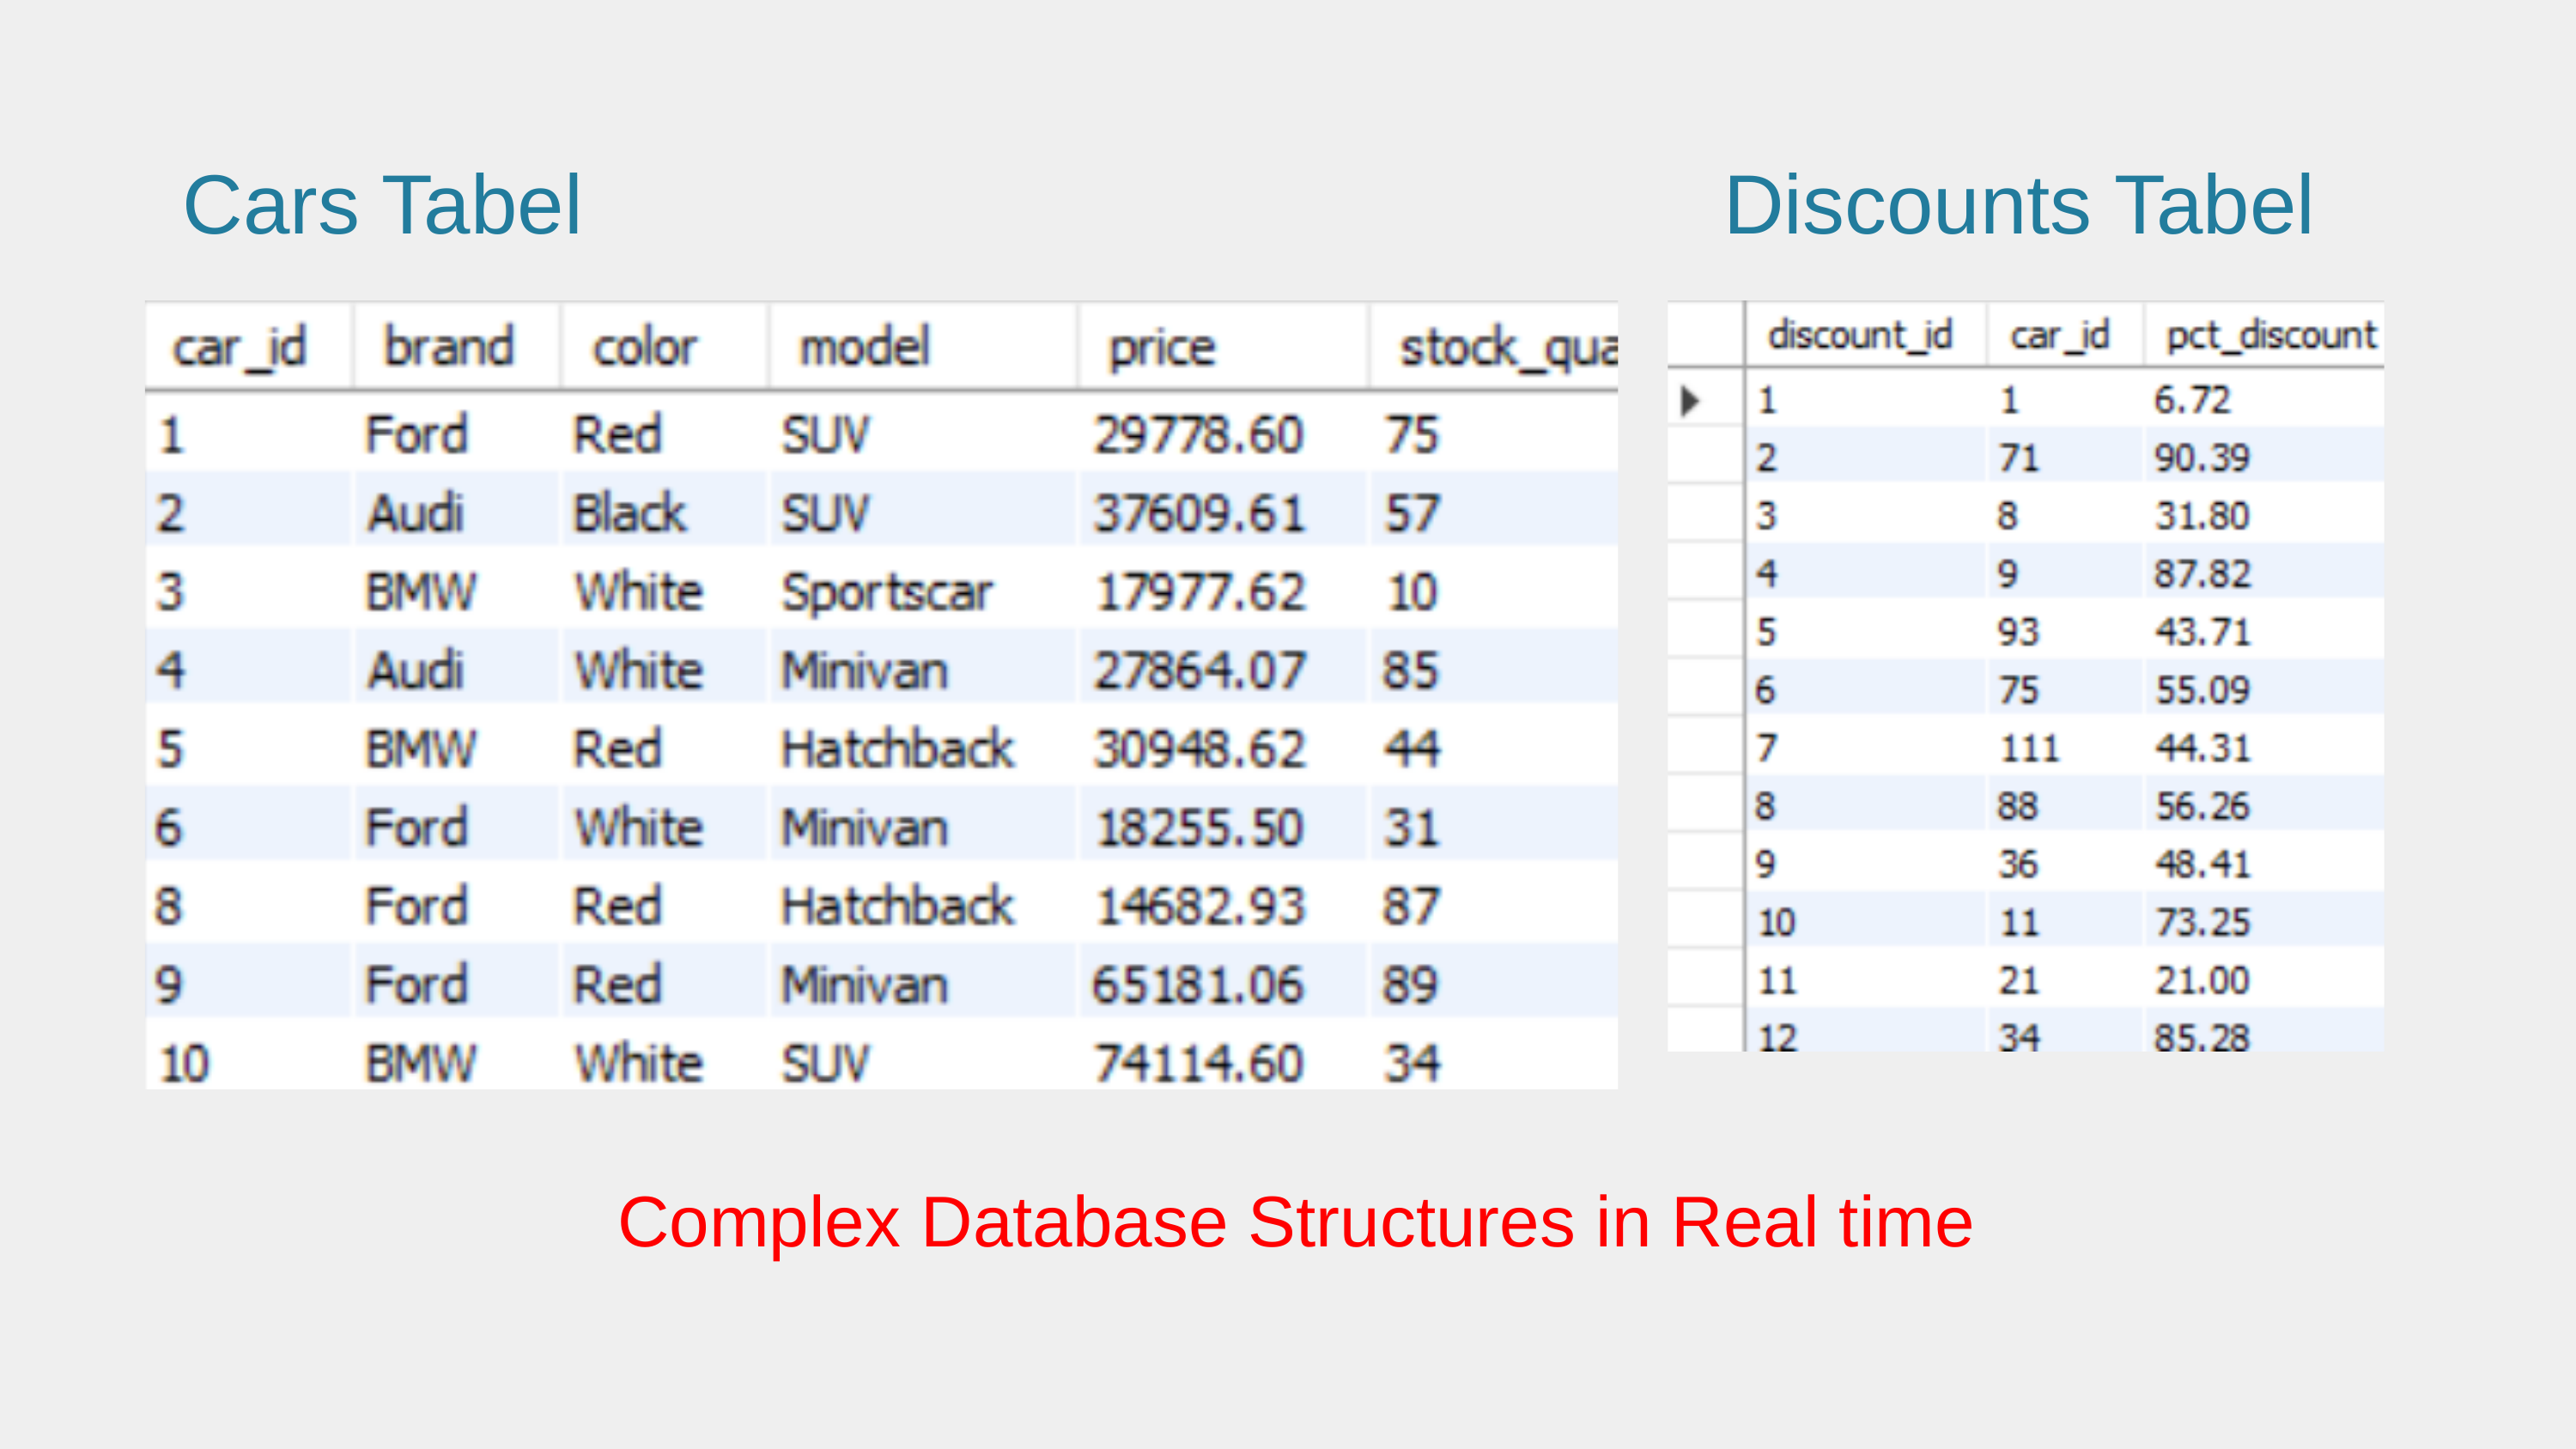

Cars Tabel
Discounts Tabel

Complex Database Structures in Real time